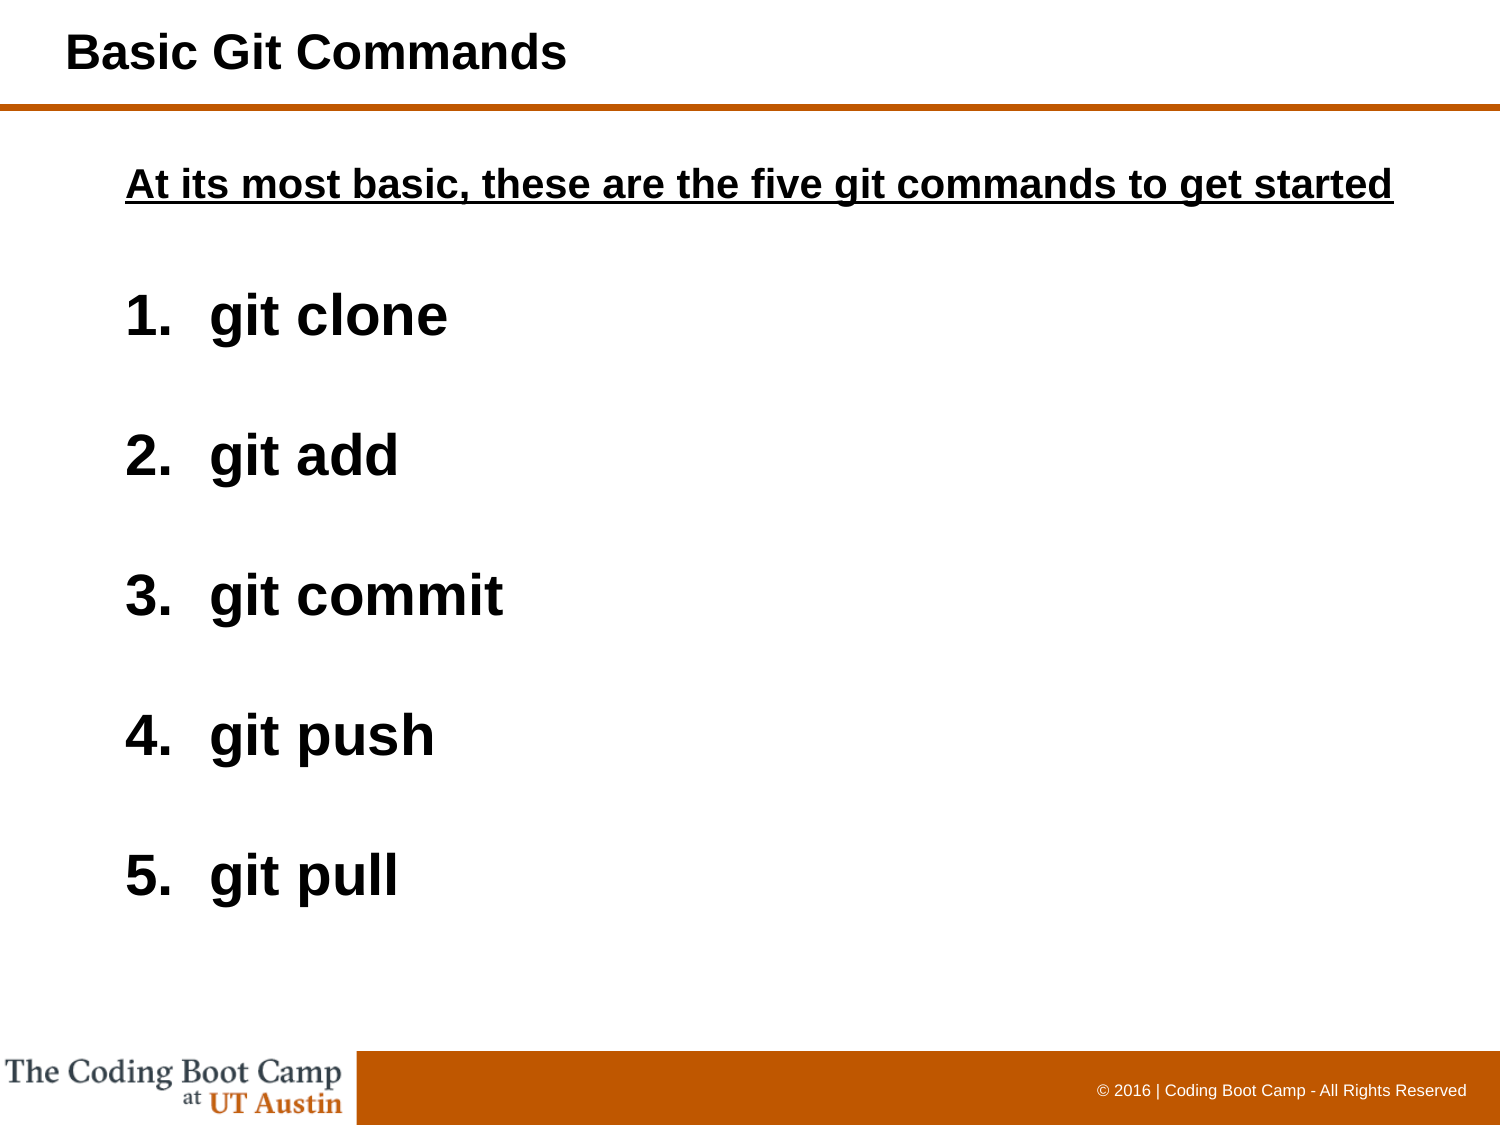

# Basic Git Commands
At its most basic, these are the five git commands to get started

git clone

git add

git commit

git push

git pull